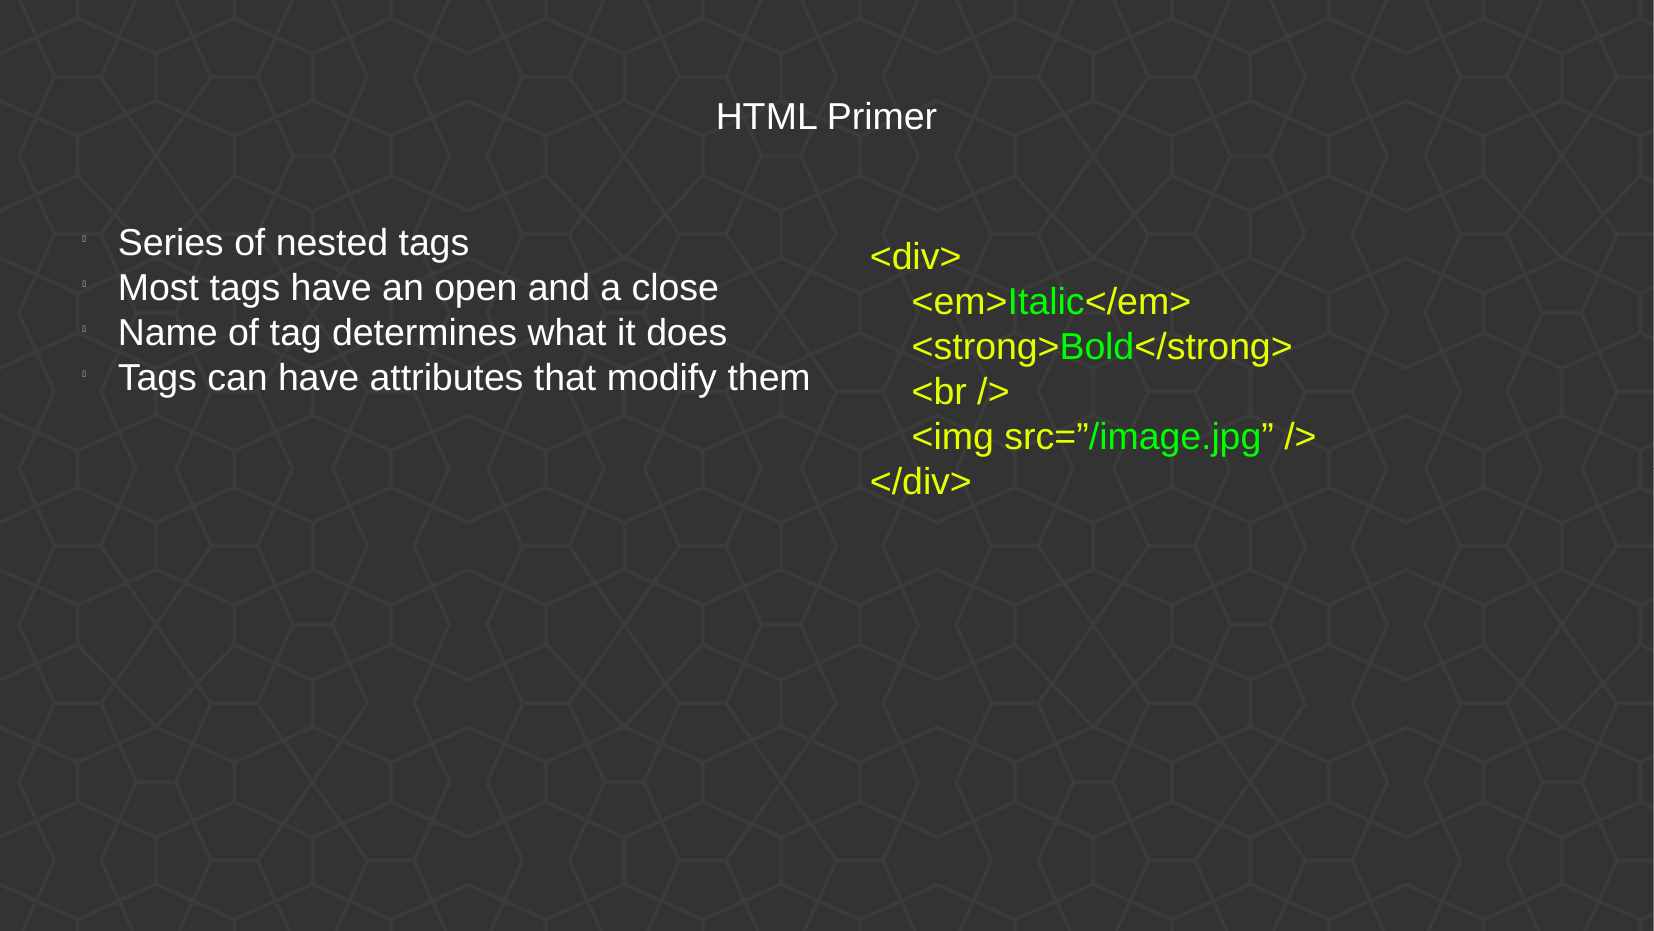

HTML Primer
Series of nested tags
Most tags have an open and a close
Name of tag determines what it does
Tags can have attributes that modify them
<div>
    <em>Italic</em>
    <strong>Bold</strong>
    <br />
    <img src=”/image.jpg” />
</div>